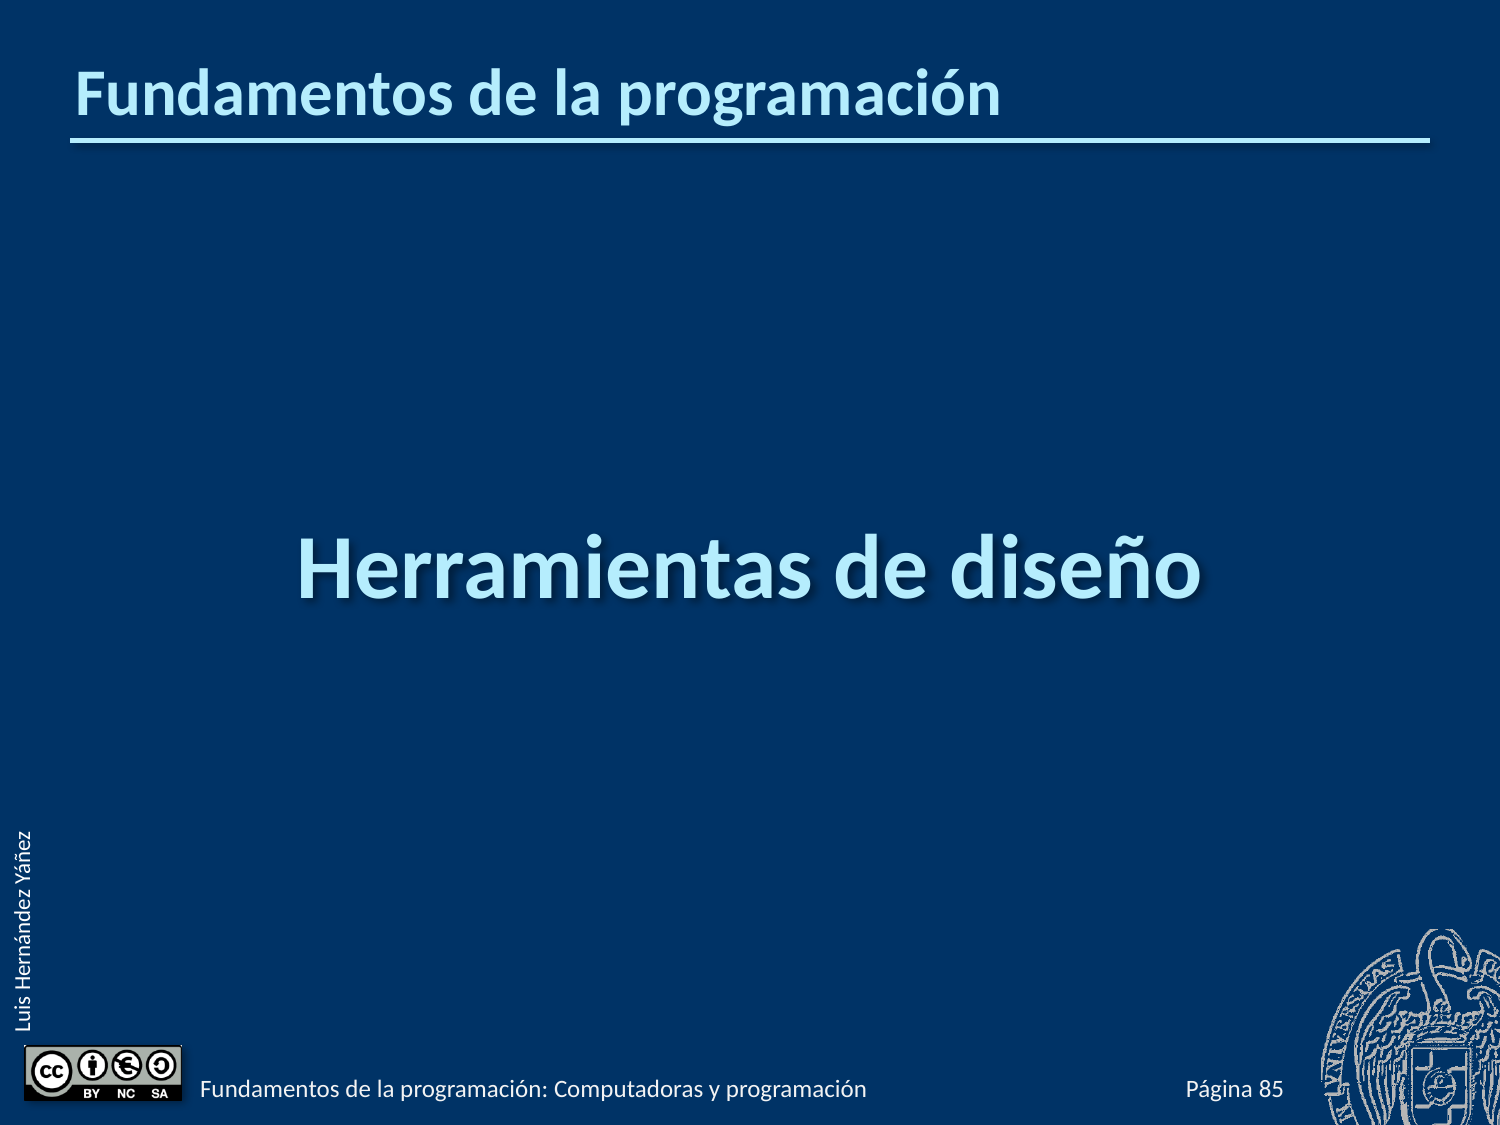

# Fundamentos de la programación
Herramientas de diseño
Fundamentos de la programación: Computadoras y programación
Página 85